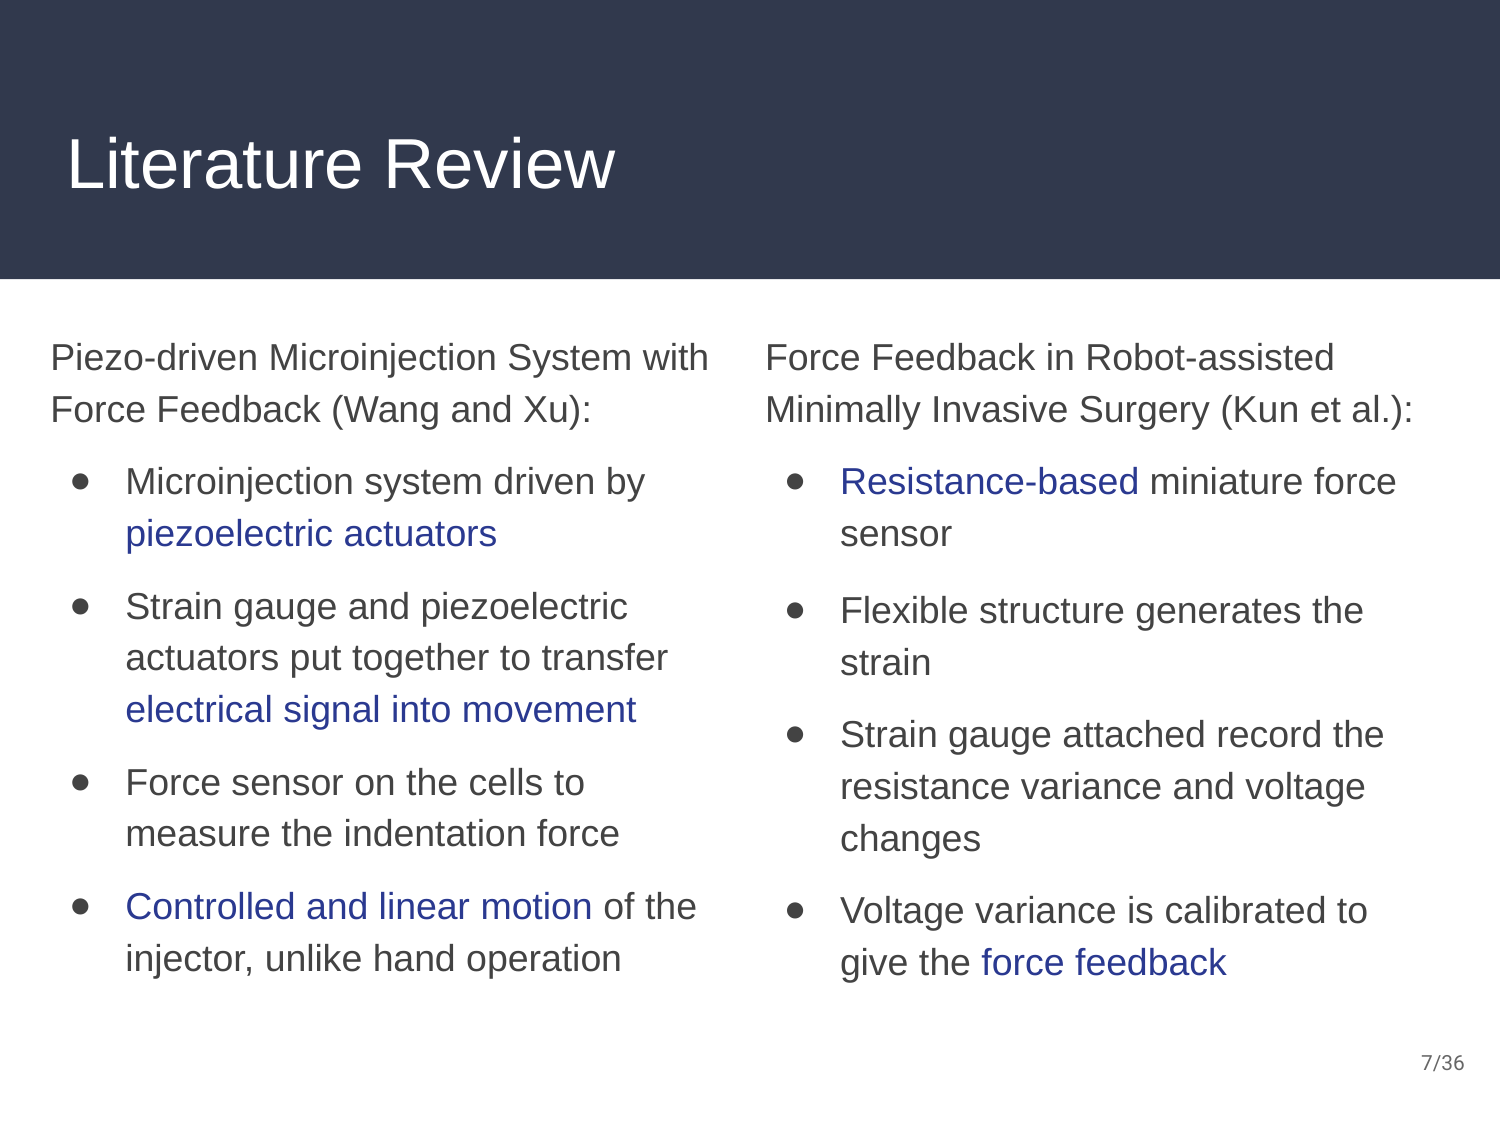

# Literature Review
Piezo-driven Microinjection System with Force Feedback (Wang and Xu):
Microinjection system driven by piezoelectric actuators
Strain gauge and piezoelectric actuators put together to transfer electrical signal into movement
Force sensor on the cells to measure the indentation force
Controlled and linear motion of the injector, unlike hand operation
Force Feedback in Robot-assisted Minimally Invasive Surgery (Kun et al.):
Resistance-based miniature force sensor
Flexible structure generates the strain
Strain gauge attached record the resistance variance and voltage changes
Voltage variance is calibrated to give the force feedback
7/36